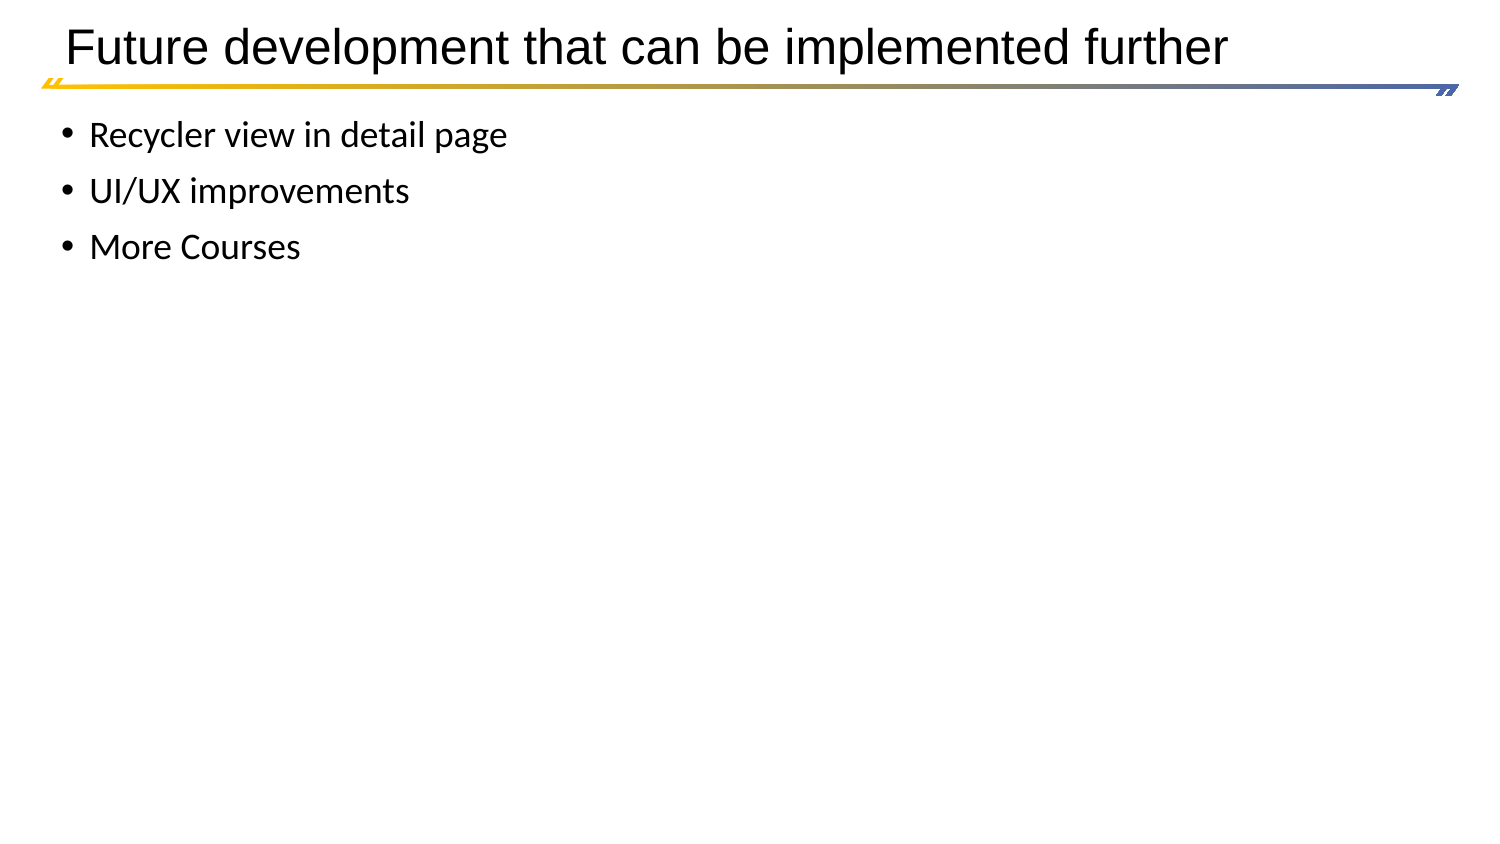

# Future development that can be implemented further
Recycler view in detail page
UI/UX improvements
More Courses